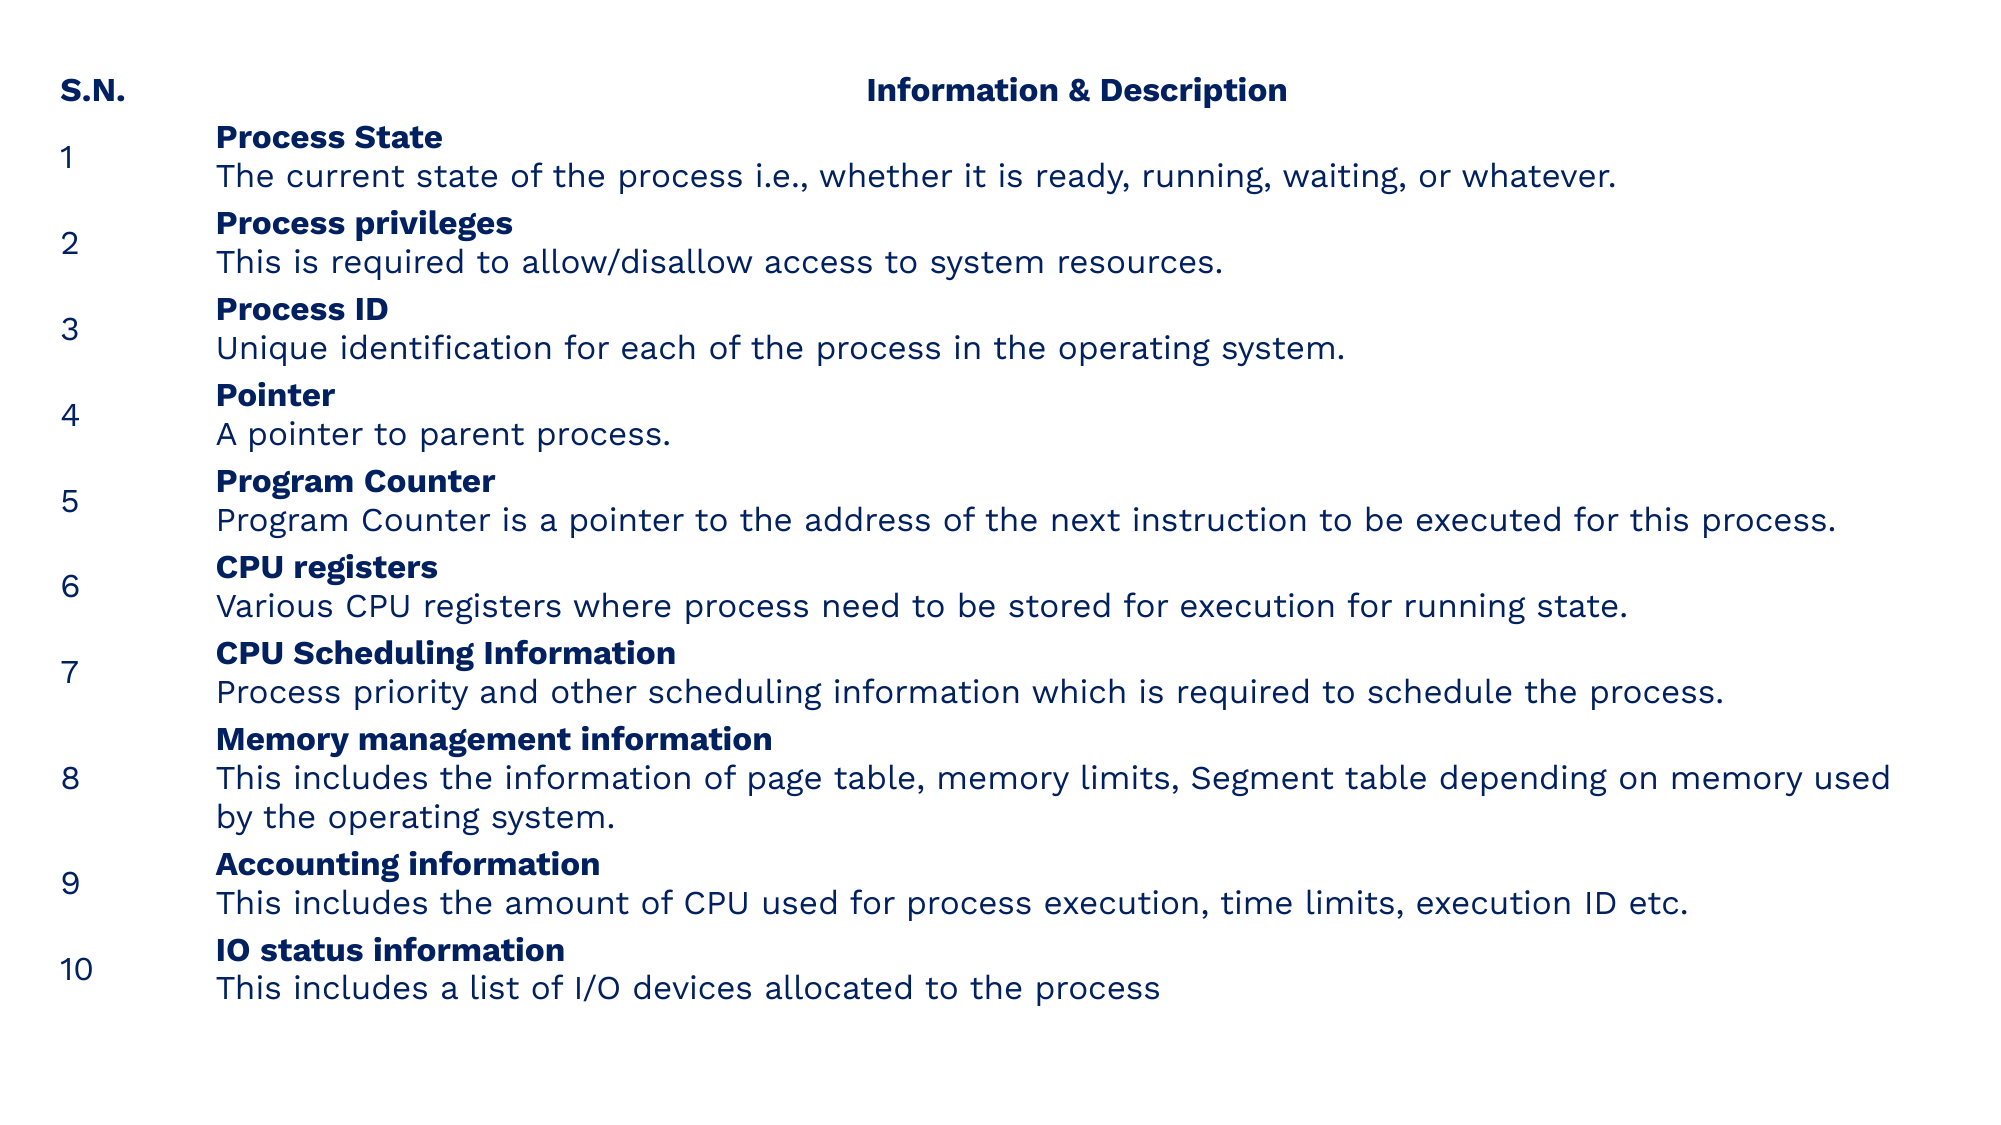

| S.N. | Information & Description |
| --- | --- |
| 1 | Process State The current state of the process i.e., whether it is ready, running, waiting, or whatever. |
| 2 | Process privileges This is required to allow/disallow access to system resources. |
| 3 | Process ID Unique identification for each of the process in the operating system. |
| 4 | Pointer A pointer to parent process. |
| 5 | Program Counter Program Counter is a pointer to the address of the next instruction to be executed for this process. |
| 6 | CPU registers Various CPU registers where process need to be stored for execution for running state. |
| 7 | CPU Scheduling Information Process priority and other scheduling information which is required to schedule the process. |
| 8 | Memory management information This includes the information of page table, memory limits, Segment table depending on memory used by the operating system. |
| 9 | Accounting information This includes the amount of CPU used for process execution, time limits, execution ID etc. |
| 10 | IO status information This includes a list of I/O devices allocated to the process |